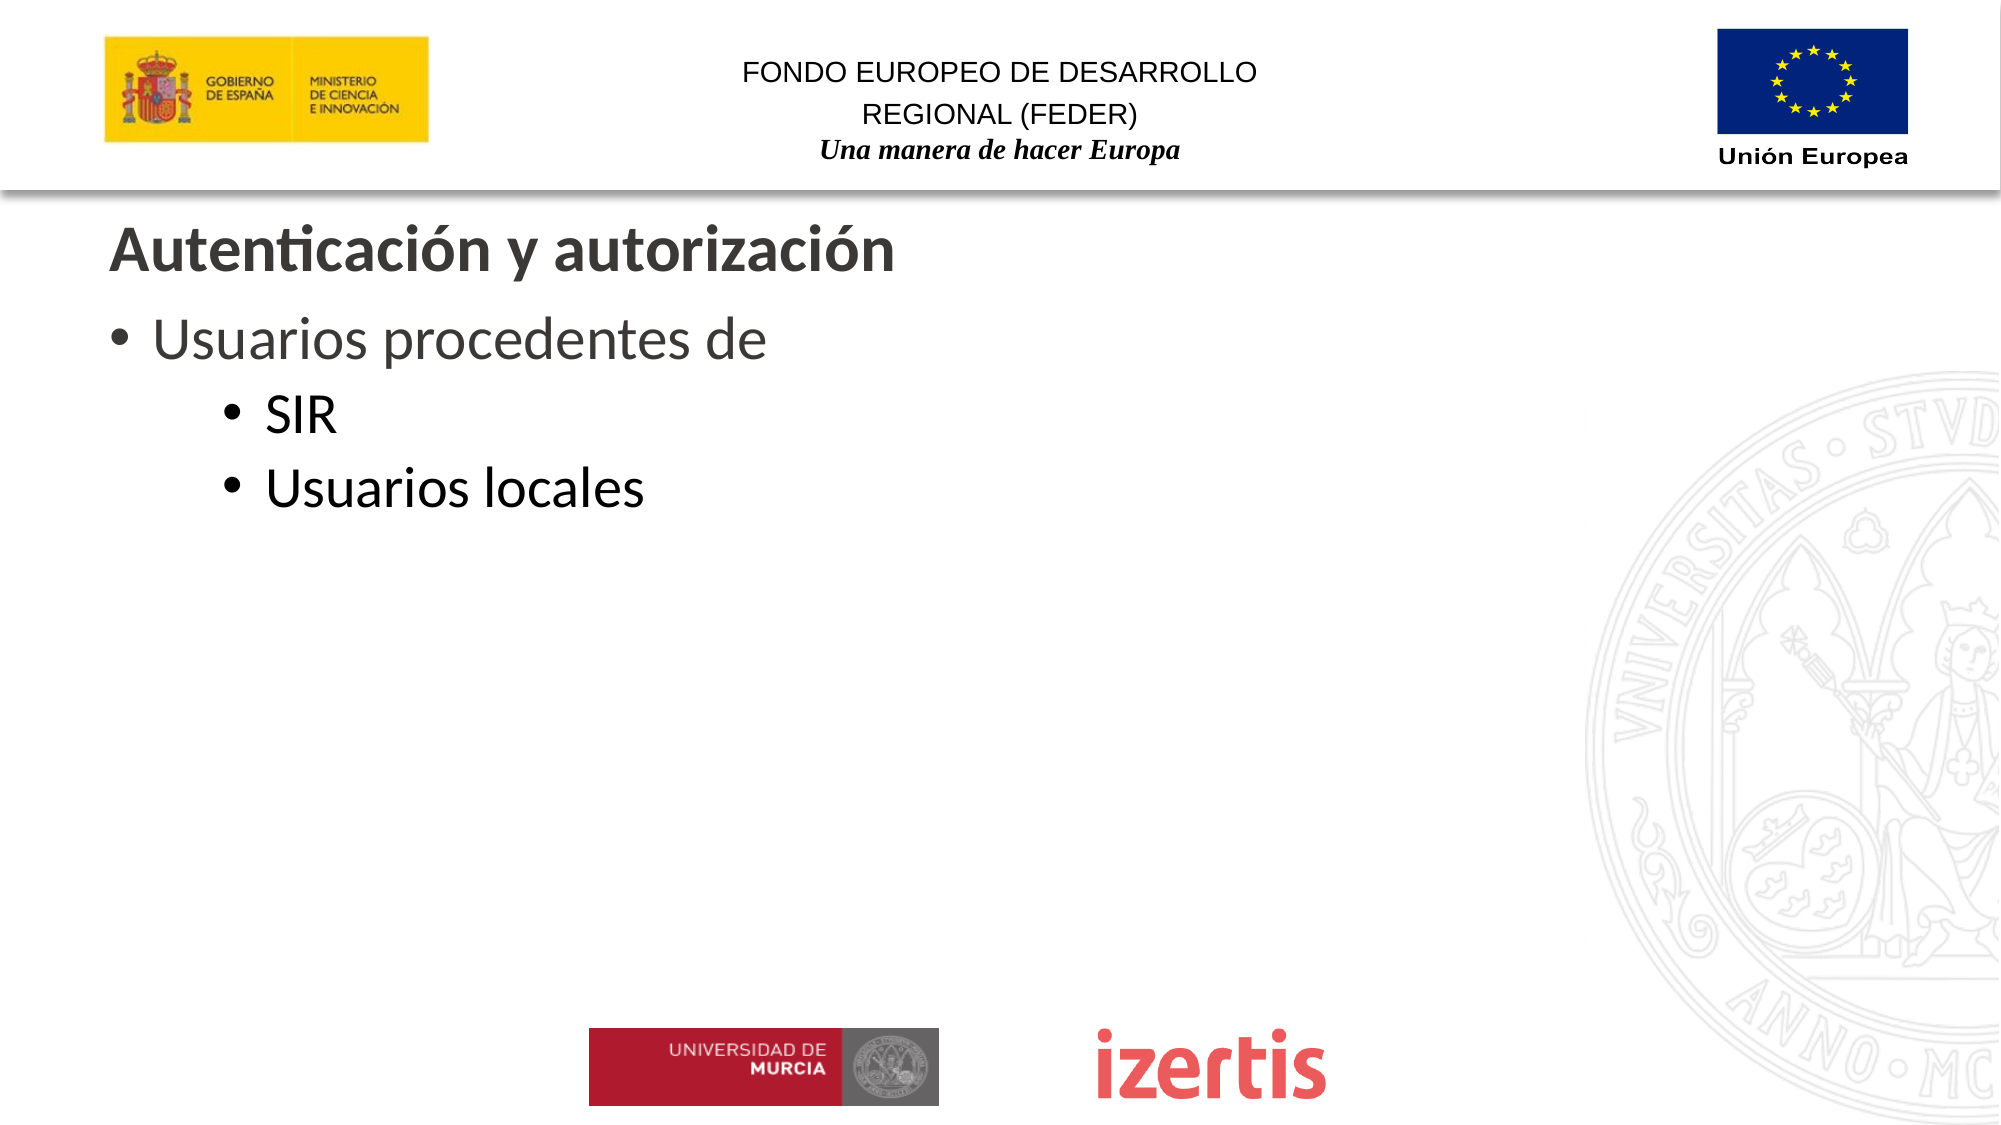

Autenticación y autorización
Usuarios procedentes de
SIR
Usuarios locales